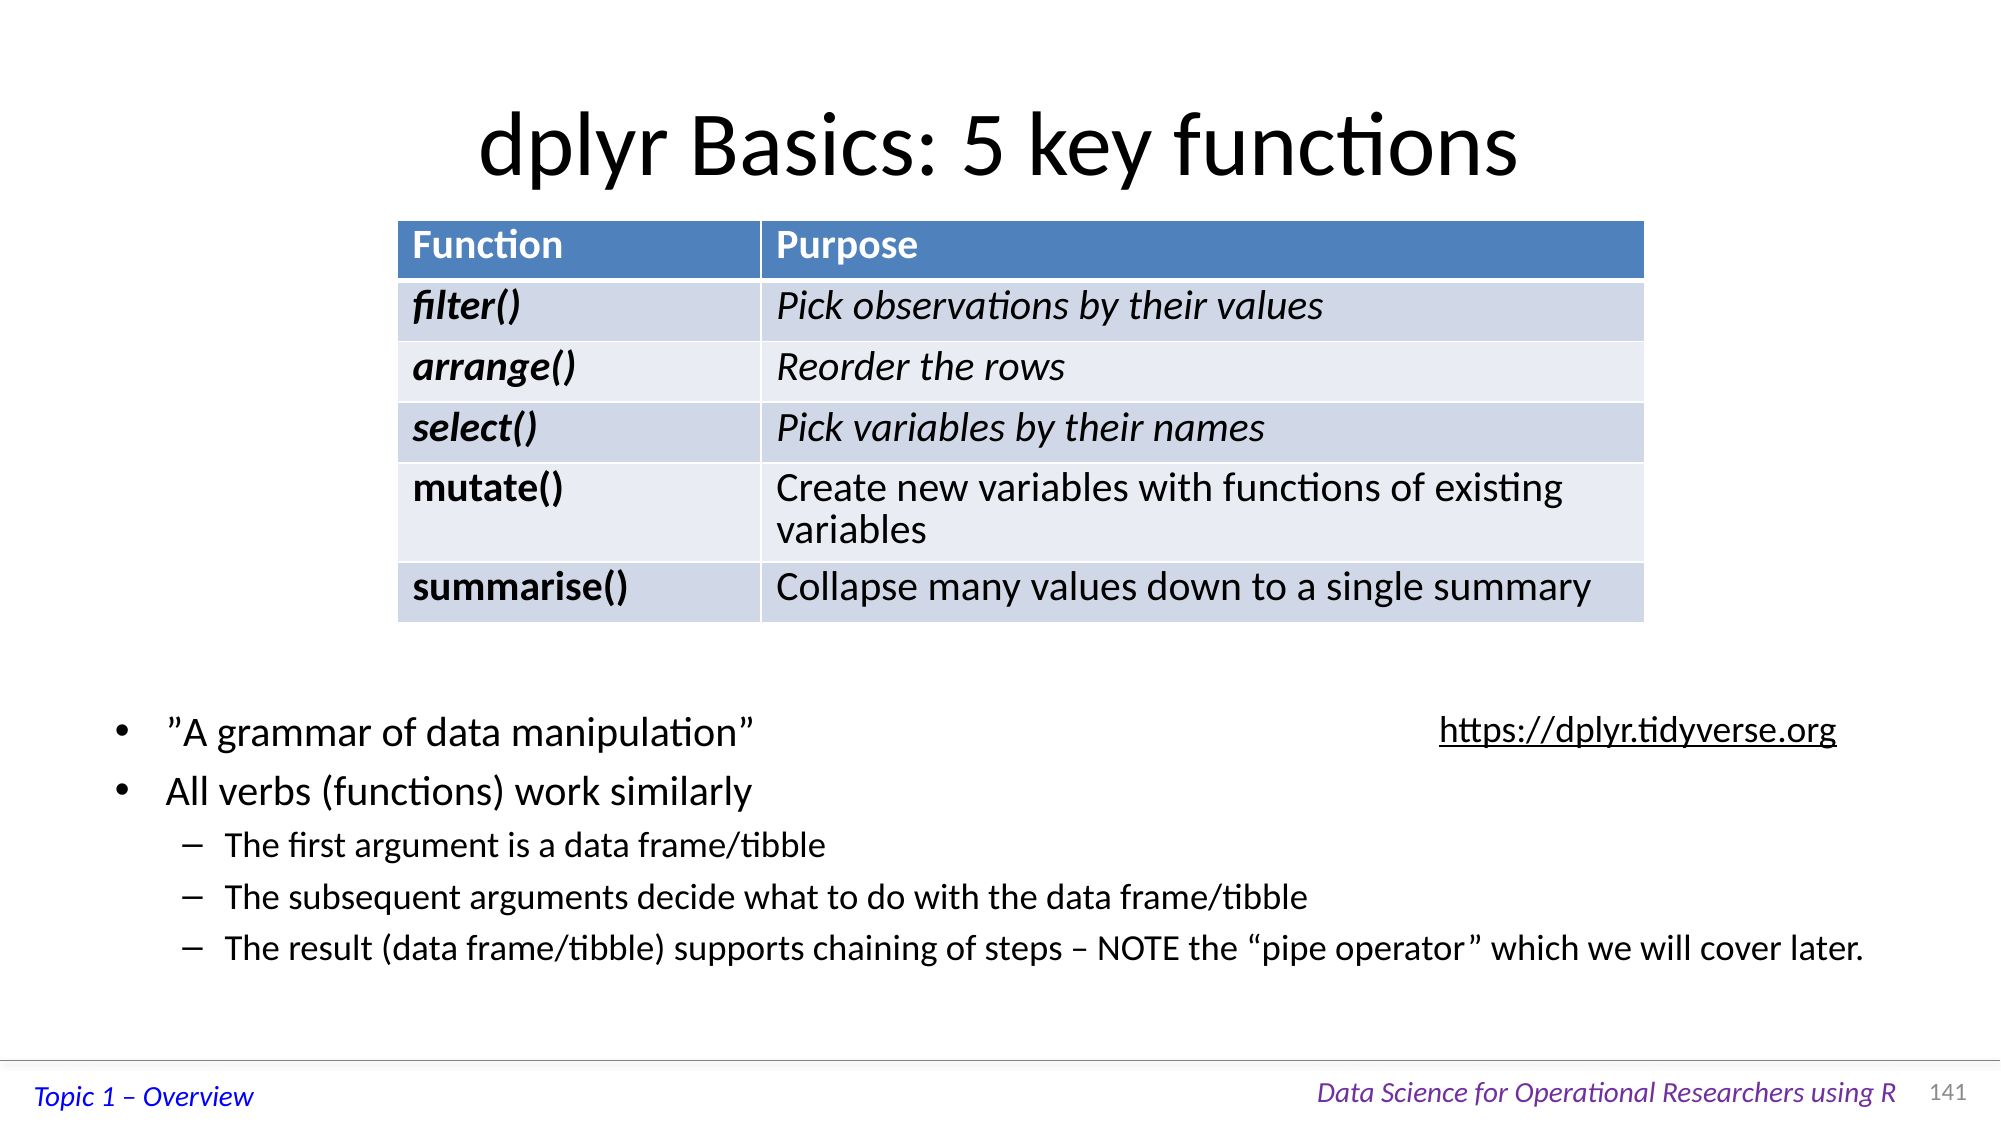

# dplyr Basics: 5 key functions
| Function | Purpose |
| --- | --- |
| filter() | Pick observations by their values |
| arrange() | Reorder the rows |
| select() | Pick variables by their names |
| mutate() | Create new variables with functions of existing variables |
| summarise() | Collapse many values down to a single summary |
”A grammar of data manipulation”
All verbs (functions) work similarly
The first argument is a data frame/tibble
The subsequent arguments decide what to do with the data frame/tibble
The result (data frame/tibble) supports chaining of steps – NOTE the “pipe operator” which we will cover later.
https://dplyr.tidyverse.org
141